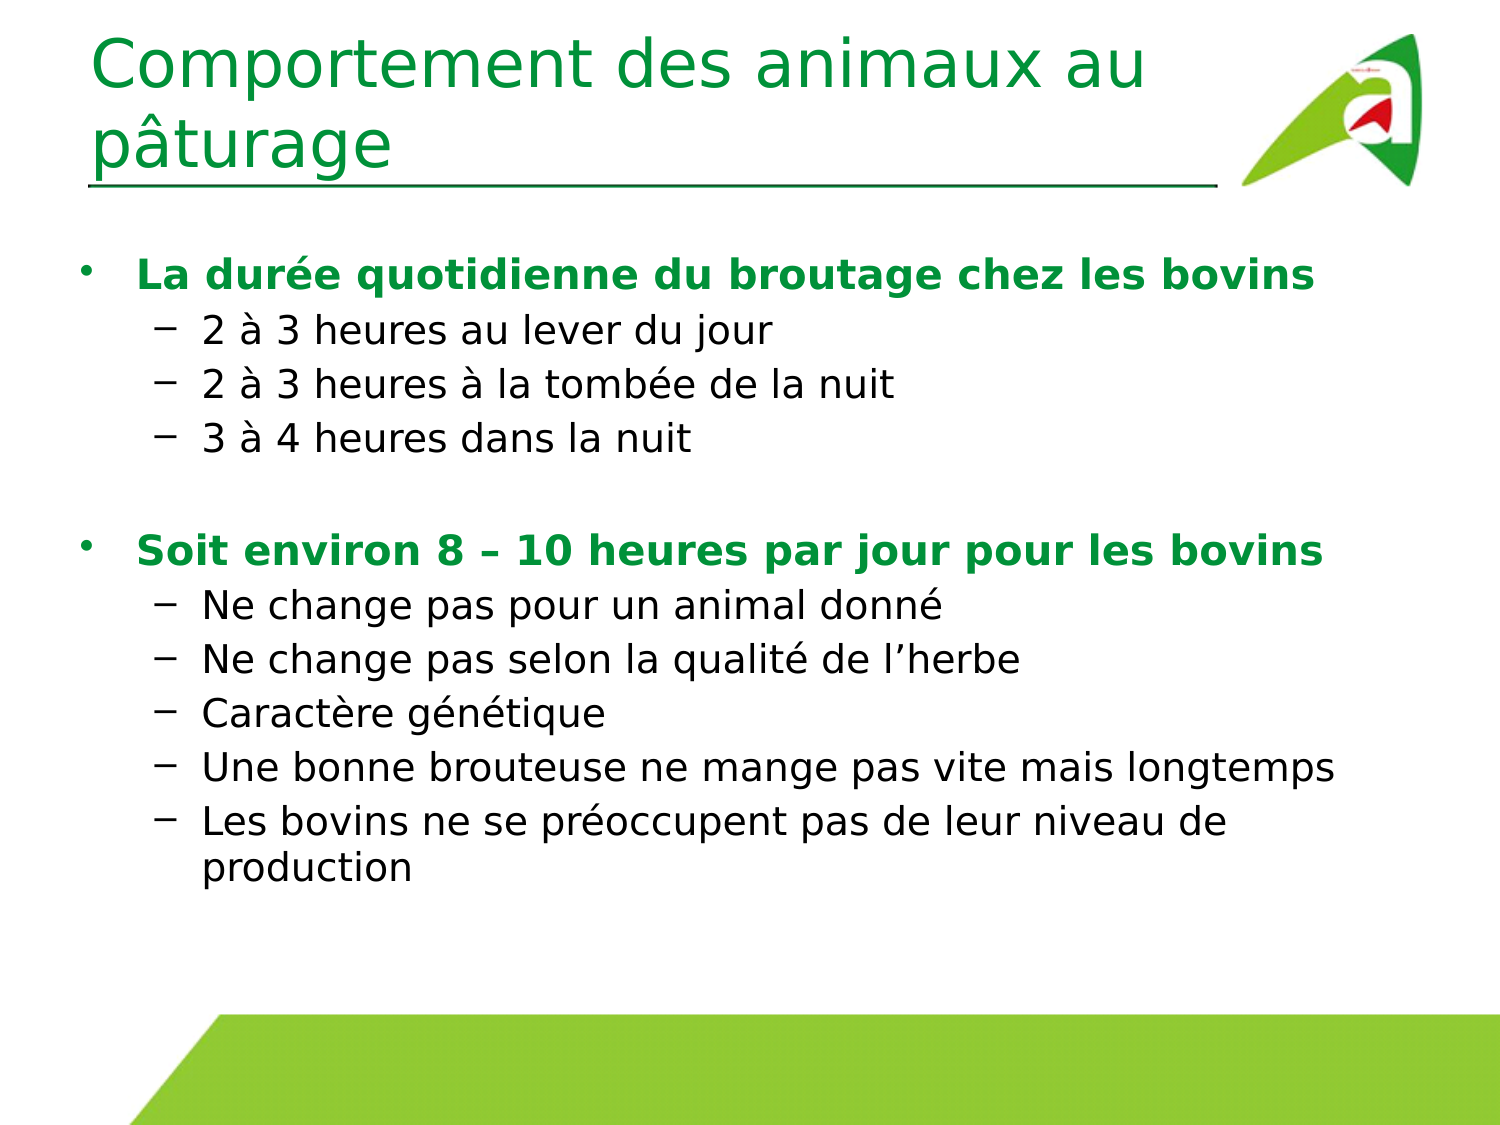

# Comportement des animaux au pâturage
La durée quotidienne du broutage chez les bovins
2 à 3 heures au lever du jour
2 à 3 heures à la tombée de la nuit
3 à 4 heures dans la nuit

Soit environ 8 – 10 heures par jour pour les bovins
Ne change pas pour un animal donné
Ne change pas selon la qualité de l’herbe
Caractère génétique
Une bonne brouteuse ne mange pas vite mais longtemps
Les bovins ne se préoccupent pas de leur niveau de production